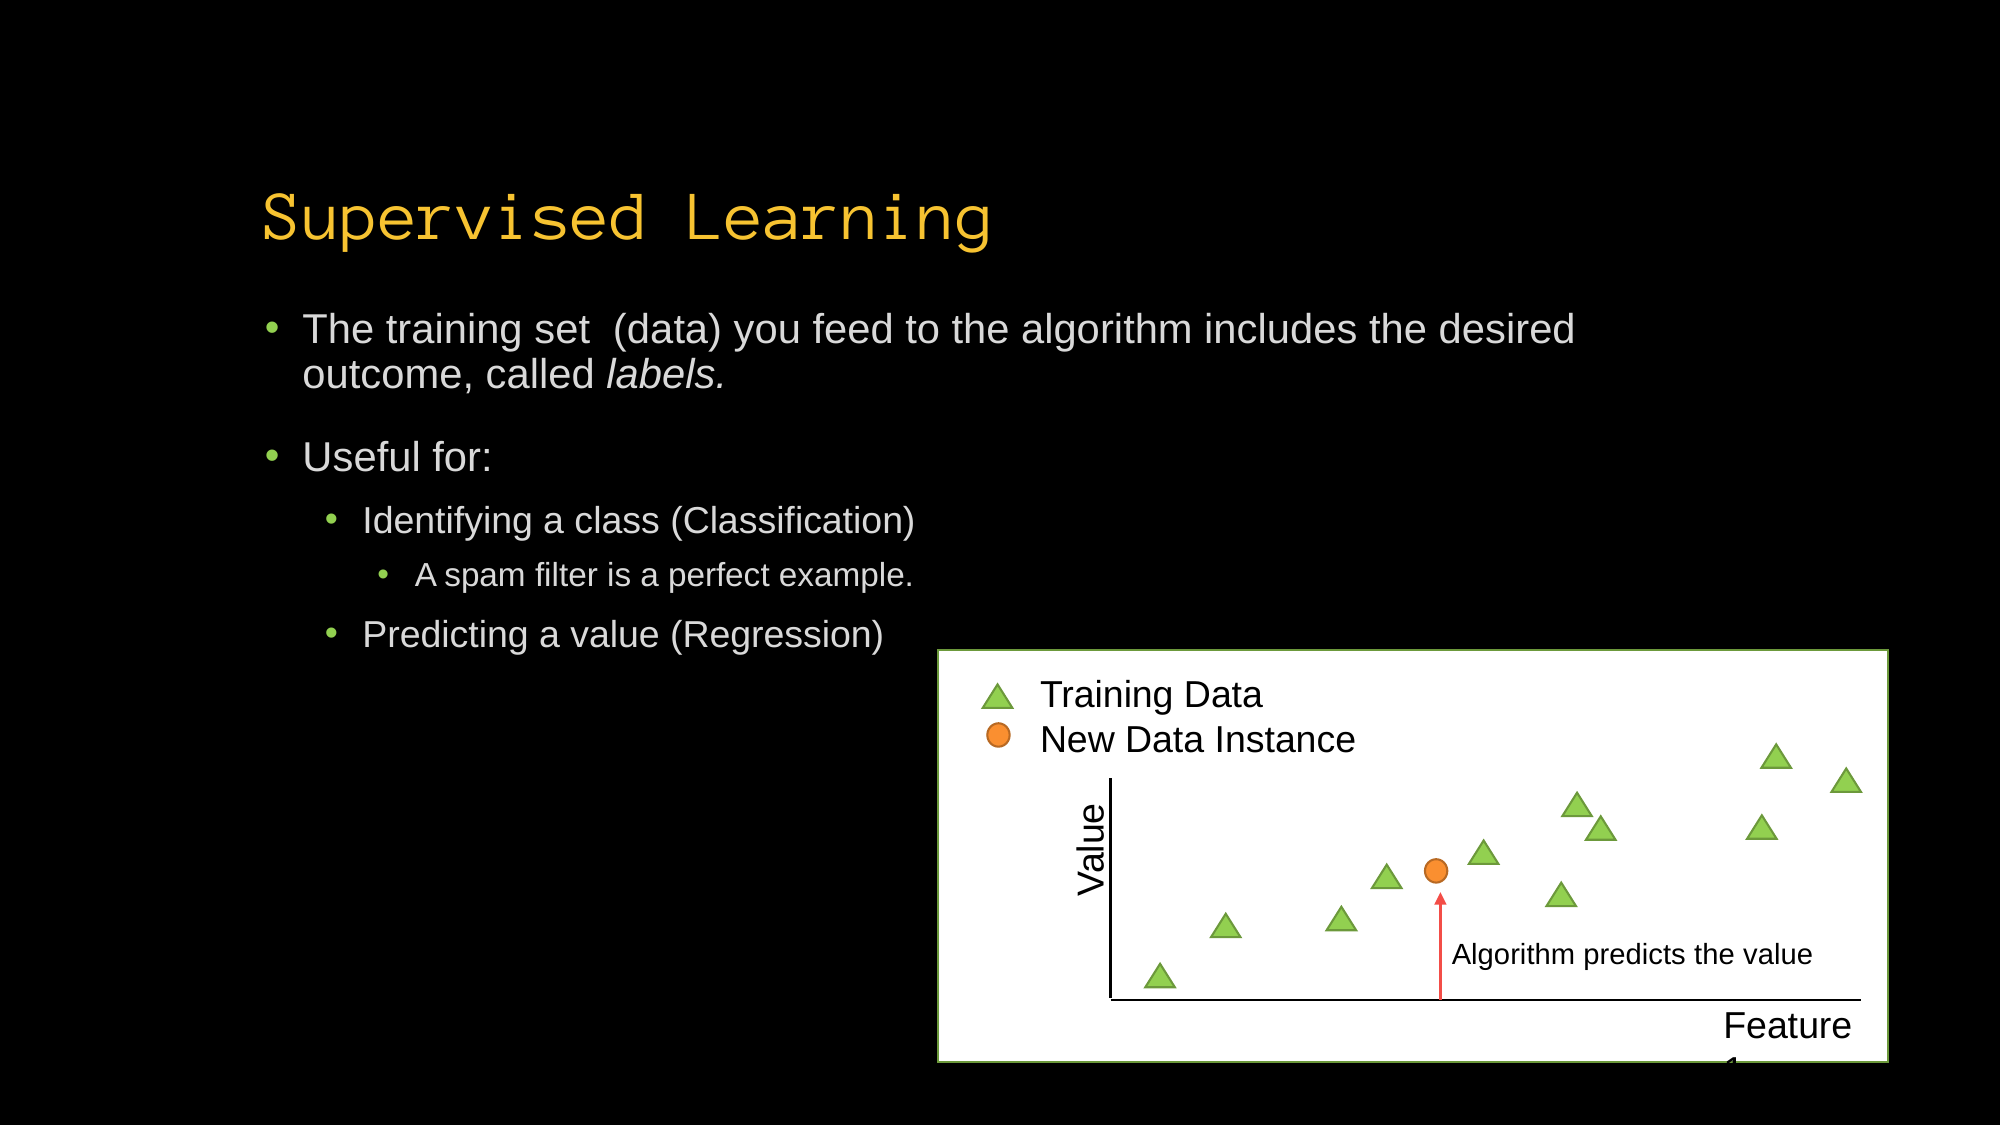

# Supervised Learning
The training set  (data) you feed to the algorithm includes the desired outcome, called labels.
Useful for:
Identifying a class (Classification)
A spam filter is a perfect example.
Predicting a value (Regression)

Training Data
New Data Instance

Value

Algorithm predicts the value

Feature 1